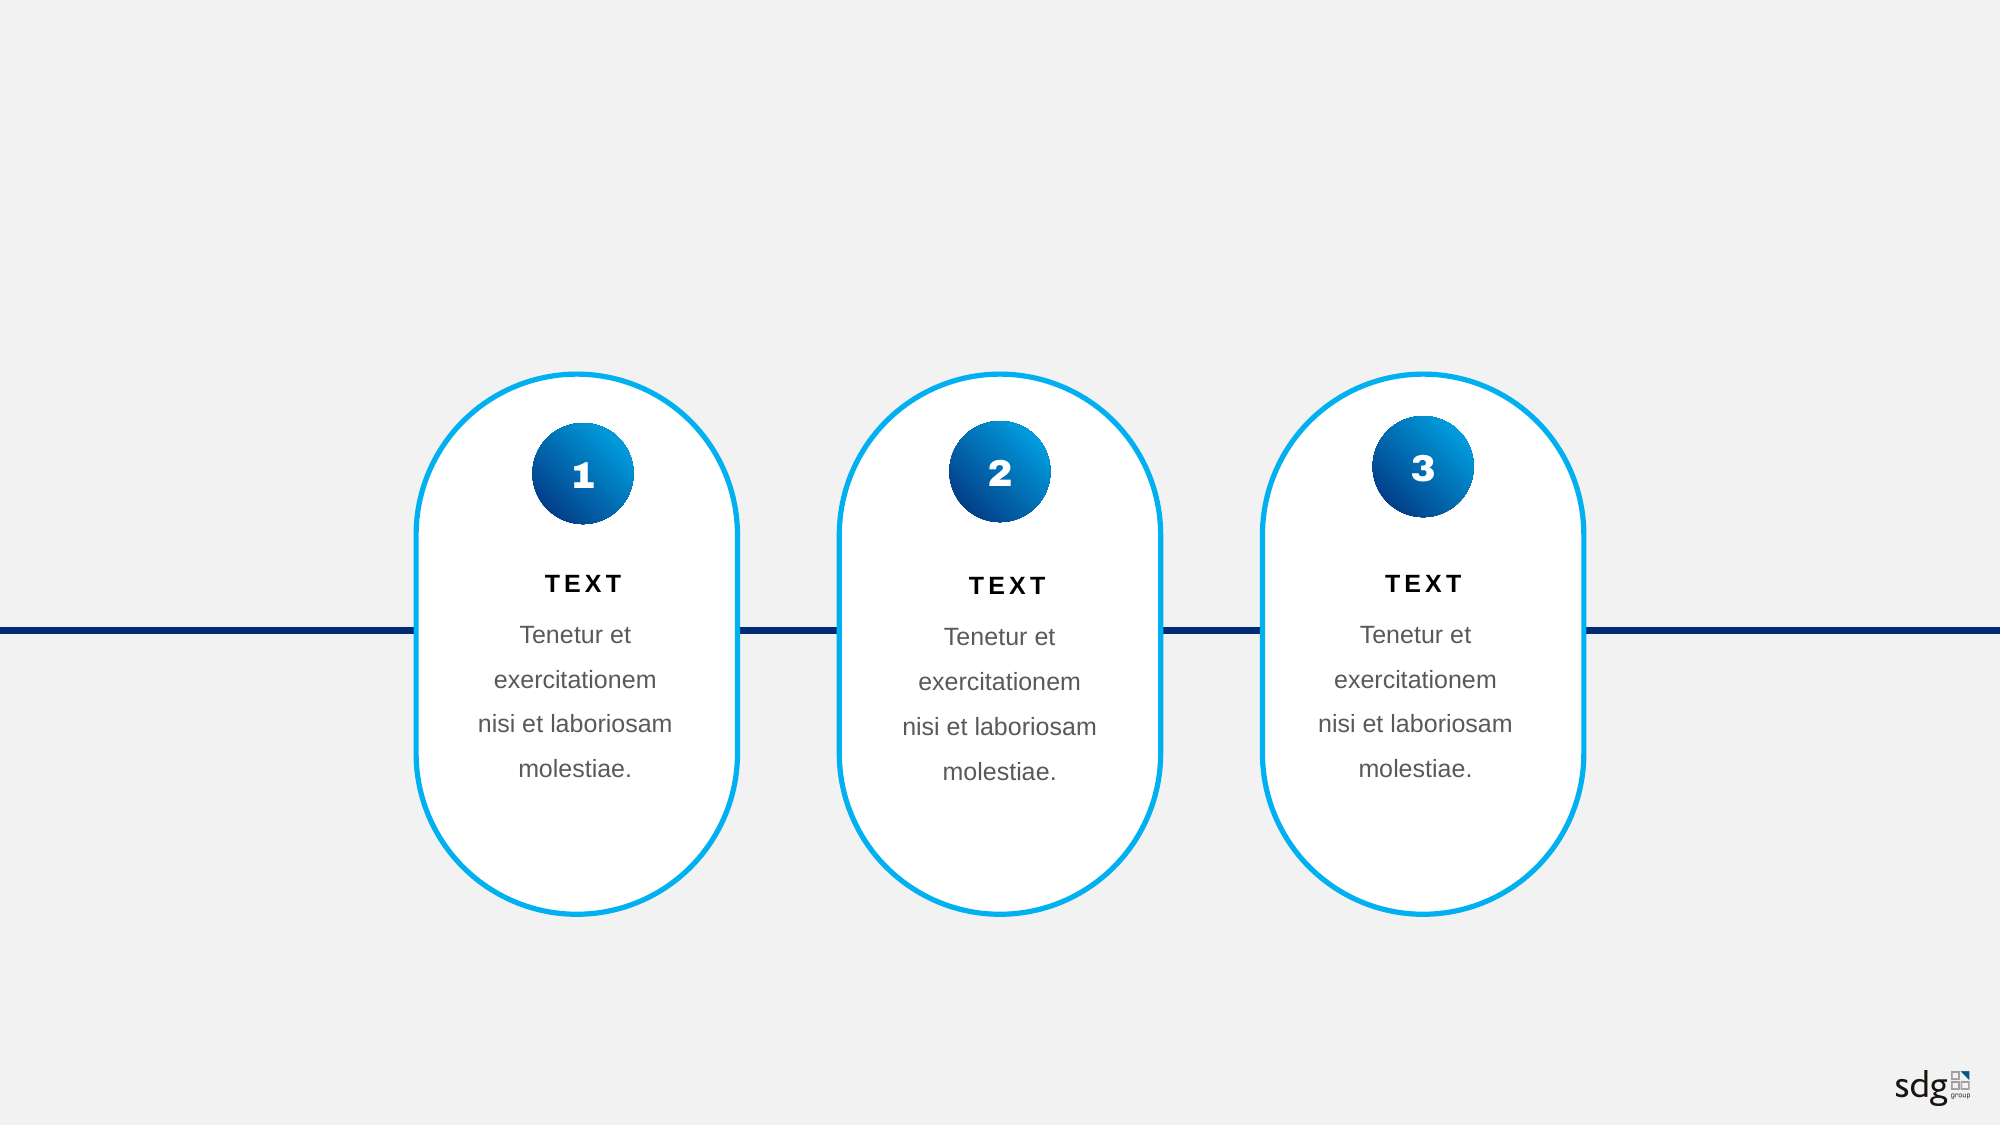

3
2
1
TEXT
TEXT
TEXT
Tenetur et exercitationem nisi et laboriosam molestiae.
Tenetur et exercitationem nisi et laboriosam molestiae.
Tenetur et exercitationem nisi et laboriosam molestiae.